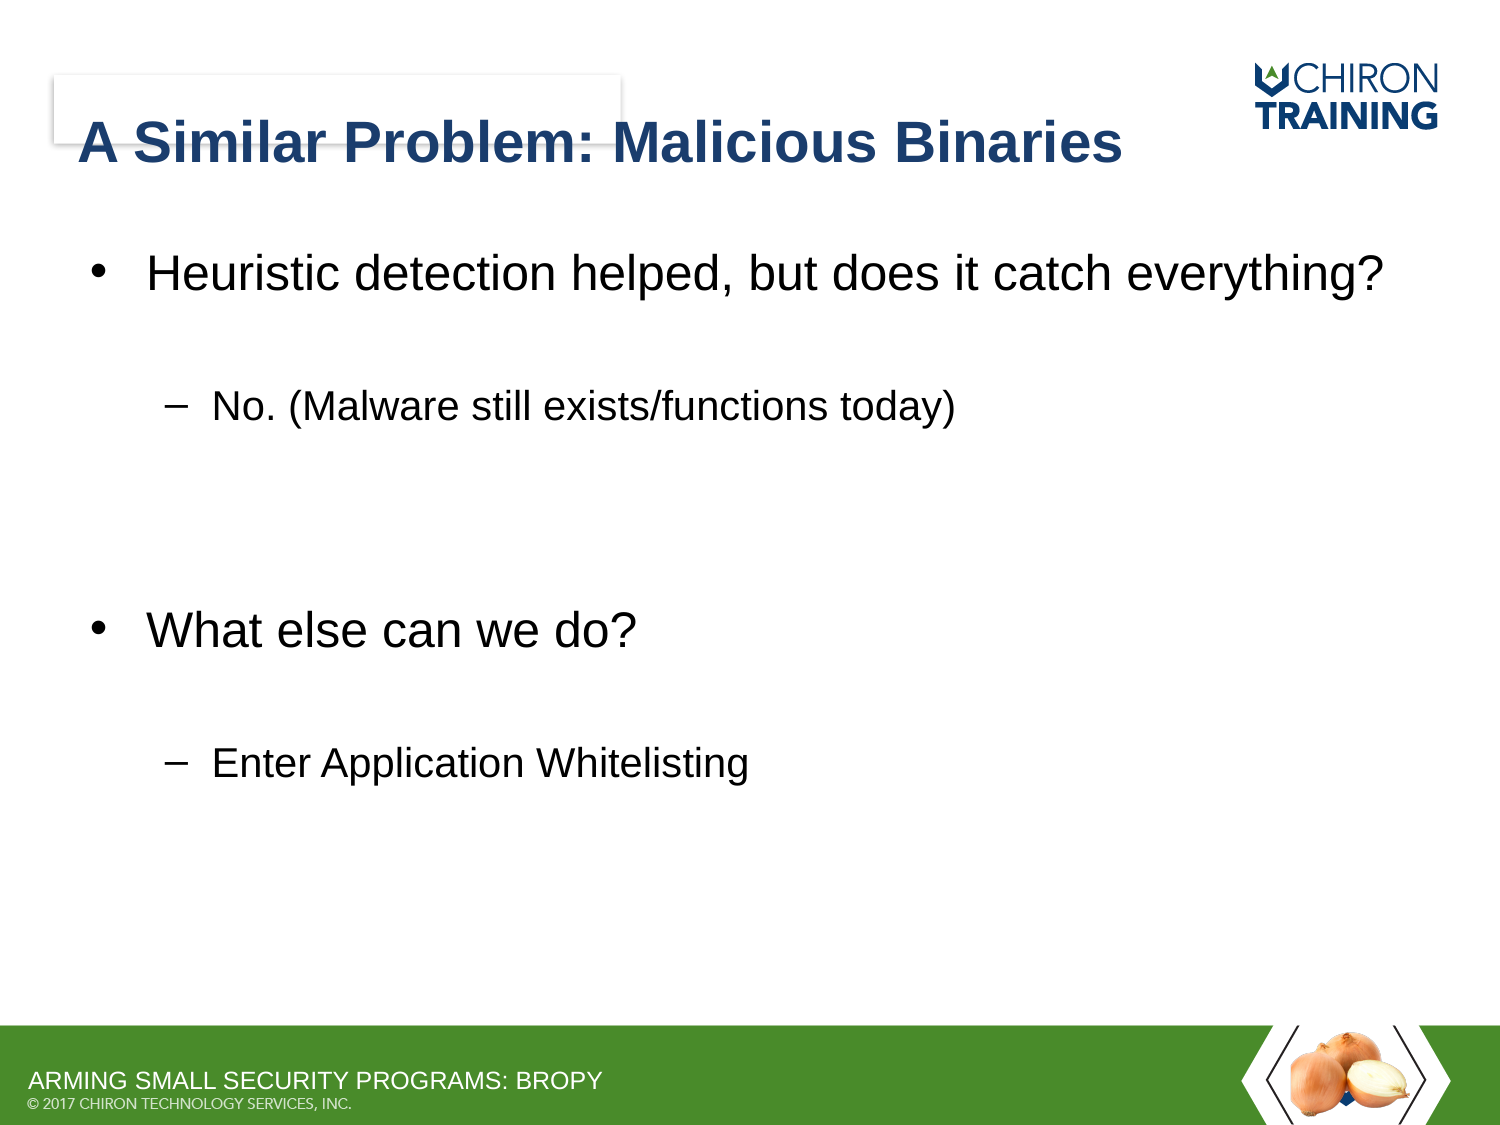

# A Similar Problem: Malicious Binaries
Heuristic detection helped, but does it catch everything?

No. (Malware still exists/functions today)

What else can we do?

Enter Application Whitelisting